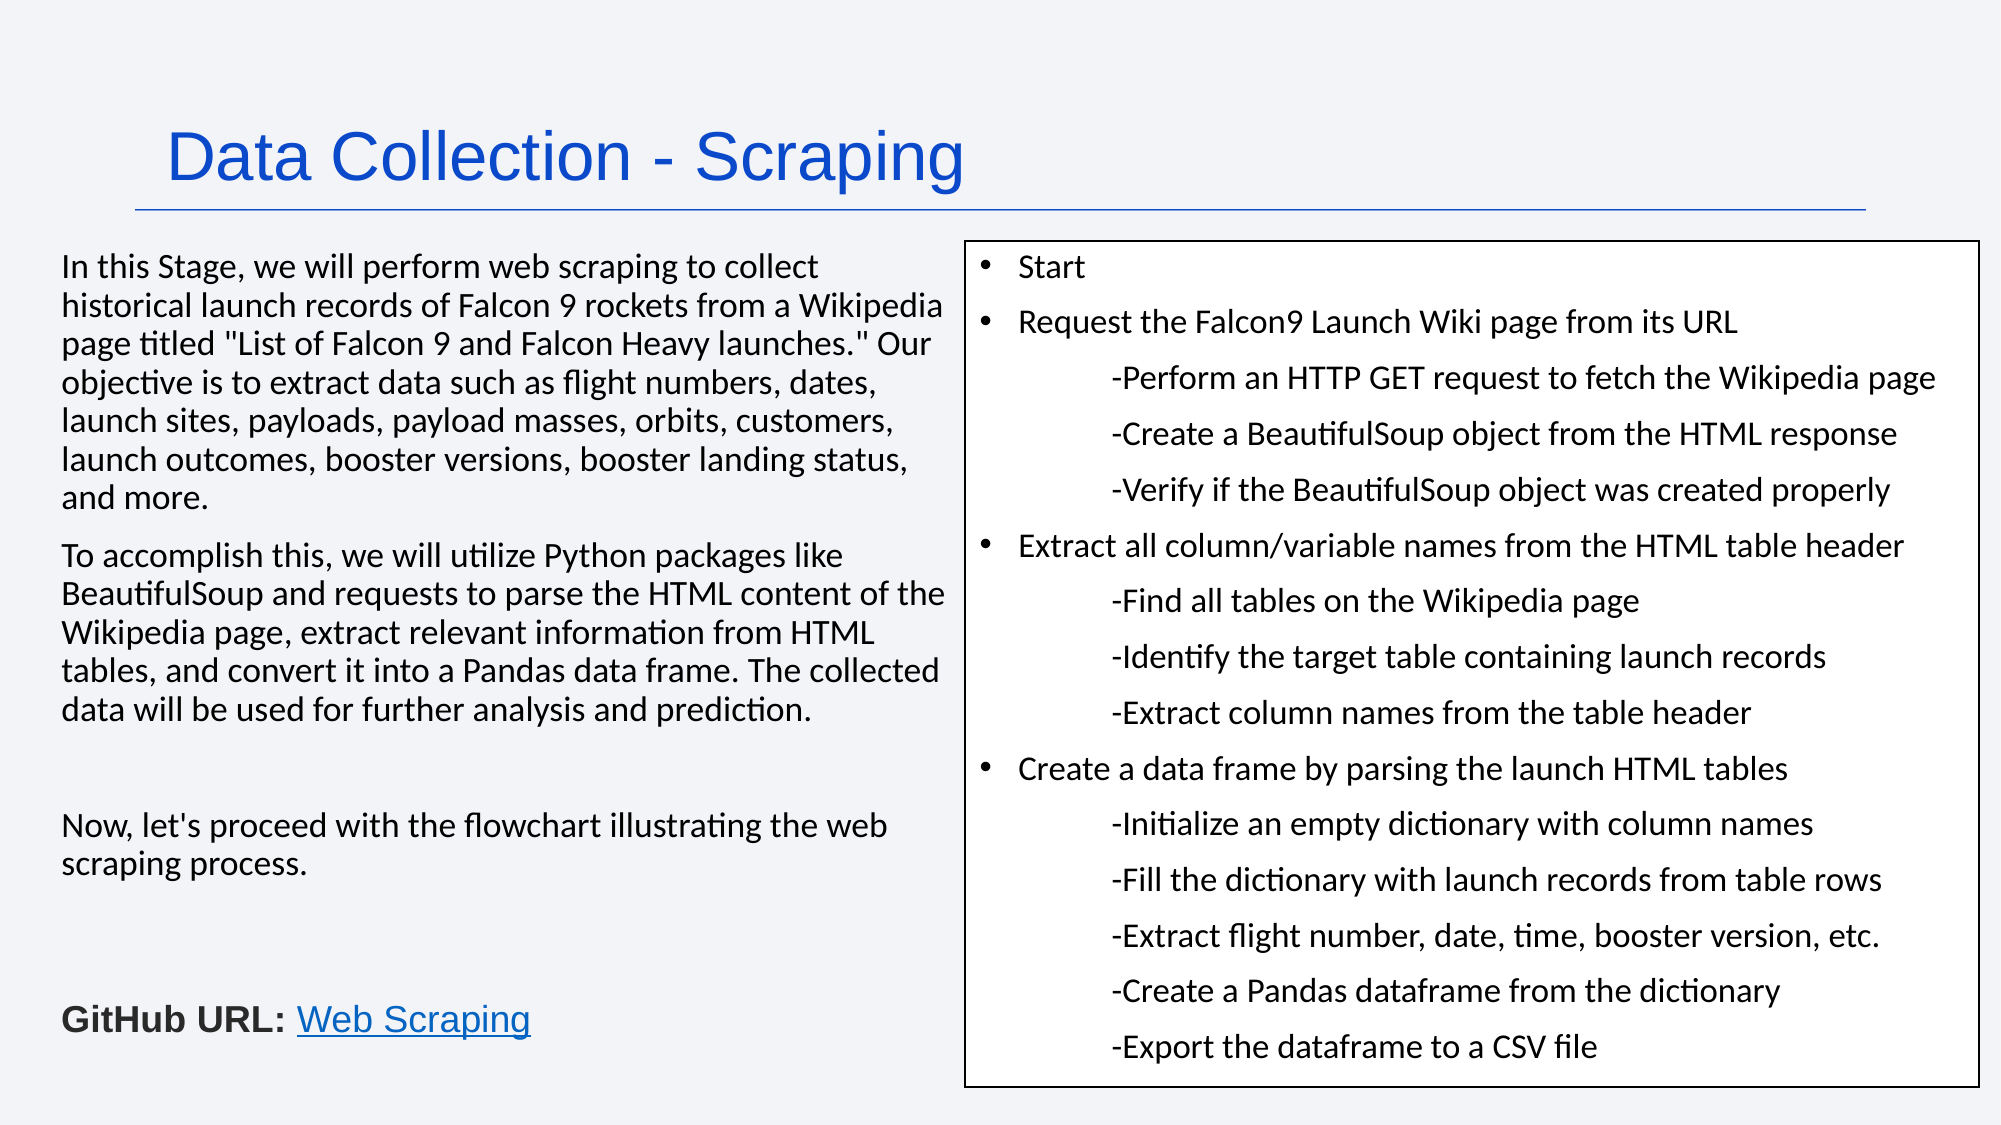

Data Collection - Scraping
In this Stage, we will perform web scraping to collect historical launch records of Falcon 9 rockets from a Wikipedia page titled "List of Falcon 9 and Falcon Heavy launches." Our objective is to extract data such as flight numbers, dates, launch sites, payloads, payload masses, orbits, customers, launch outcomes, booster versions, booster landing status, and more.
To accomplish this, we will utilize Python packages like BeautifulSoup and requests to parse the HTML content of the Wikipedia page, extract relevant information from HTML tables, and convert it into a Pandas data frame. The collected data will be used for further analysis and prediction.

Now, let's proceed with the flowchart illustrating the web scraping process.
Start
Request the Falcon9 Launch Wiki page from its URL
	-Perform an HTTP GET request to fetch the Wikipedia page
	-Create a BeautifulSoup object from the HTML response
	-Verify if the BeautifulSoup object was created properly
Extract all column/variable names from the HTML table header
	-Find all tables on the Wikipedia page
	-Identify the target table containing launch records
	-Extract column names from the table header
Create a data frame by parsing the launch HTML tables
	-Initialize an empty dictionary with column names
	-Fill the dictionary with launch records from table rows
	-Extract flight number, date, time, booster version, etc.
	-Create a Pandas dataframe from the dictionary
	-Export the dataframe to a CSV file

GitHub URL: Web Scraping
9